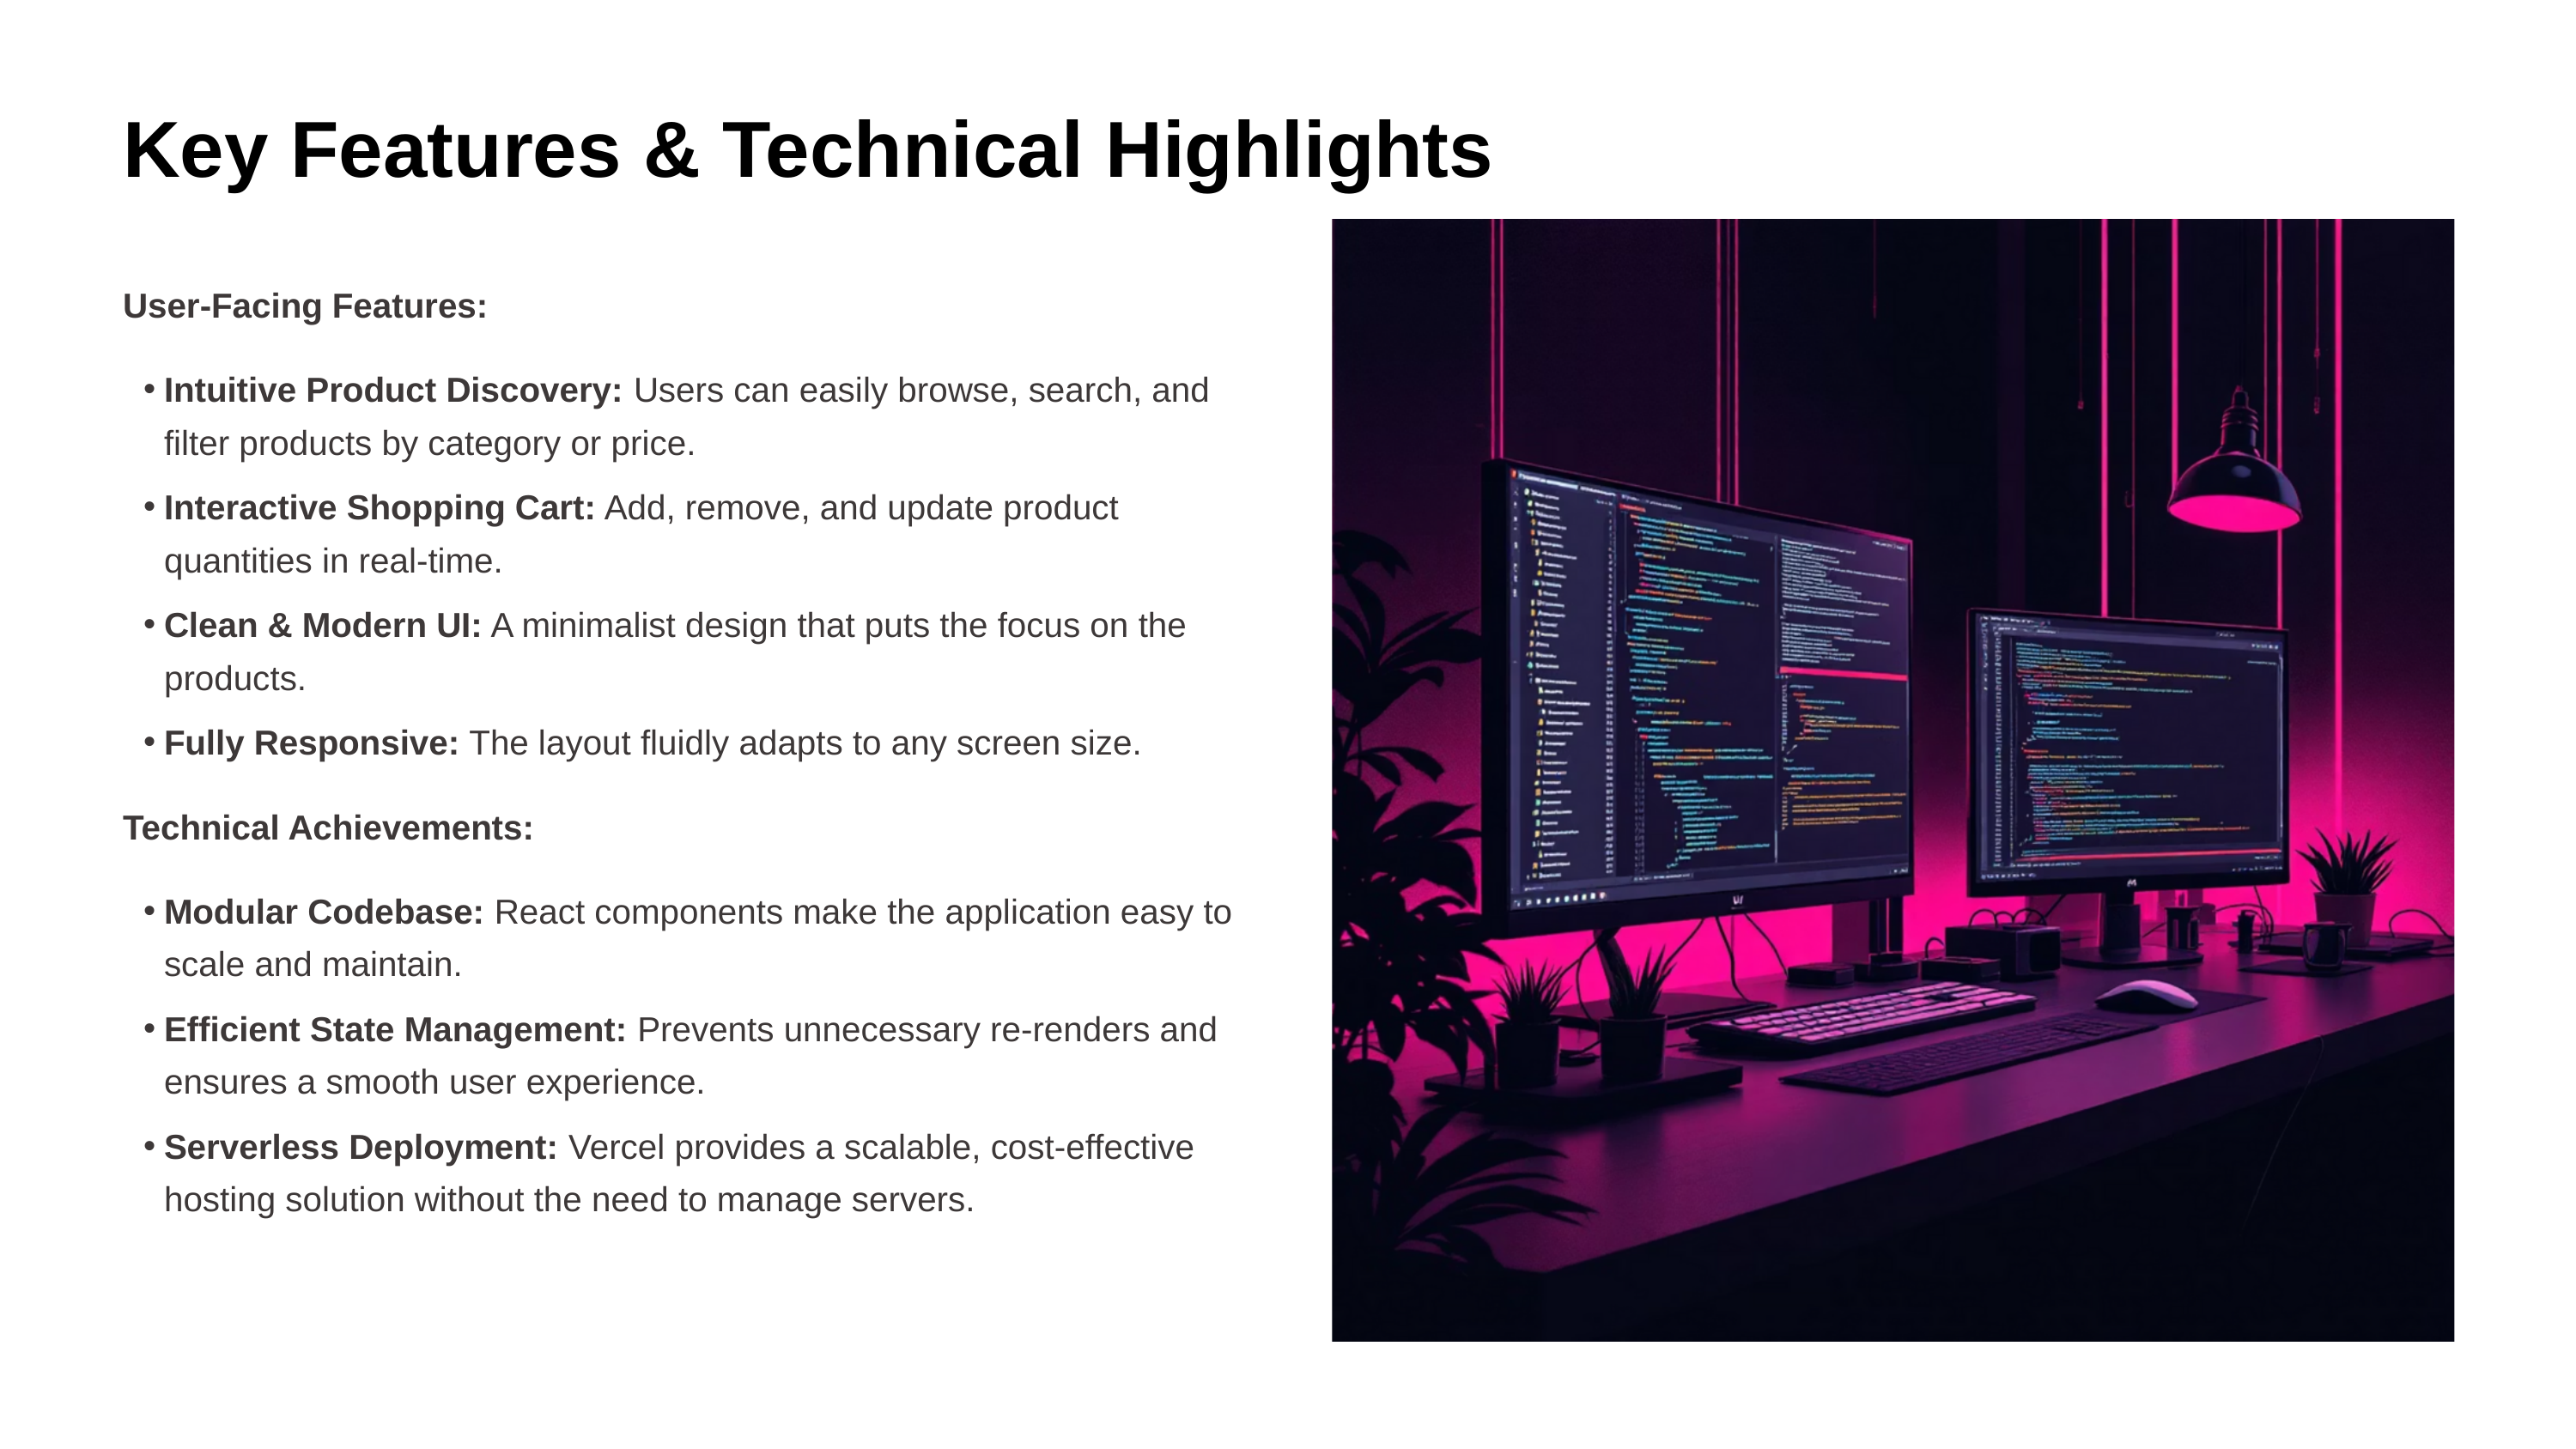

Key Features & Technical Highlights

User-Facing Features:
Intuitive Product Discovery: Users can easily browse, search, and filter products by category or price.
Interactive Shopping Cart: Add, remove, and update product quantities in real-time.
Clean & Modern UI: A minimalist design that puts the focus on the products.
Fully Responsive: The layout fluidly adapts to any screen size.
Technical Achievements:
Modular Codebase: React components make the application easy to scale and maintain.
Efficient State Management: Prevents unnecessary re-renders and ensures a smooth user experience.
Serverless Deployment: Vercel provides a scalable, cost-effective hosting solution without the need to manage servers.